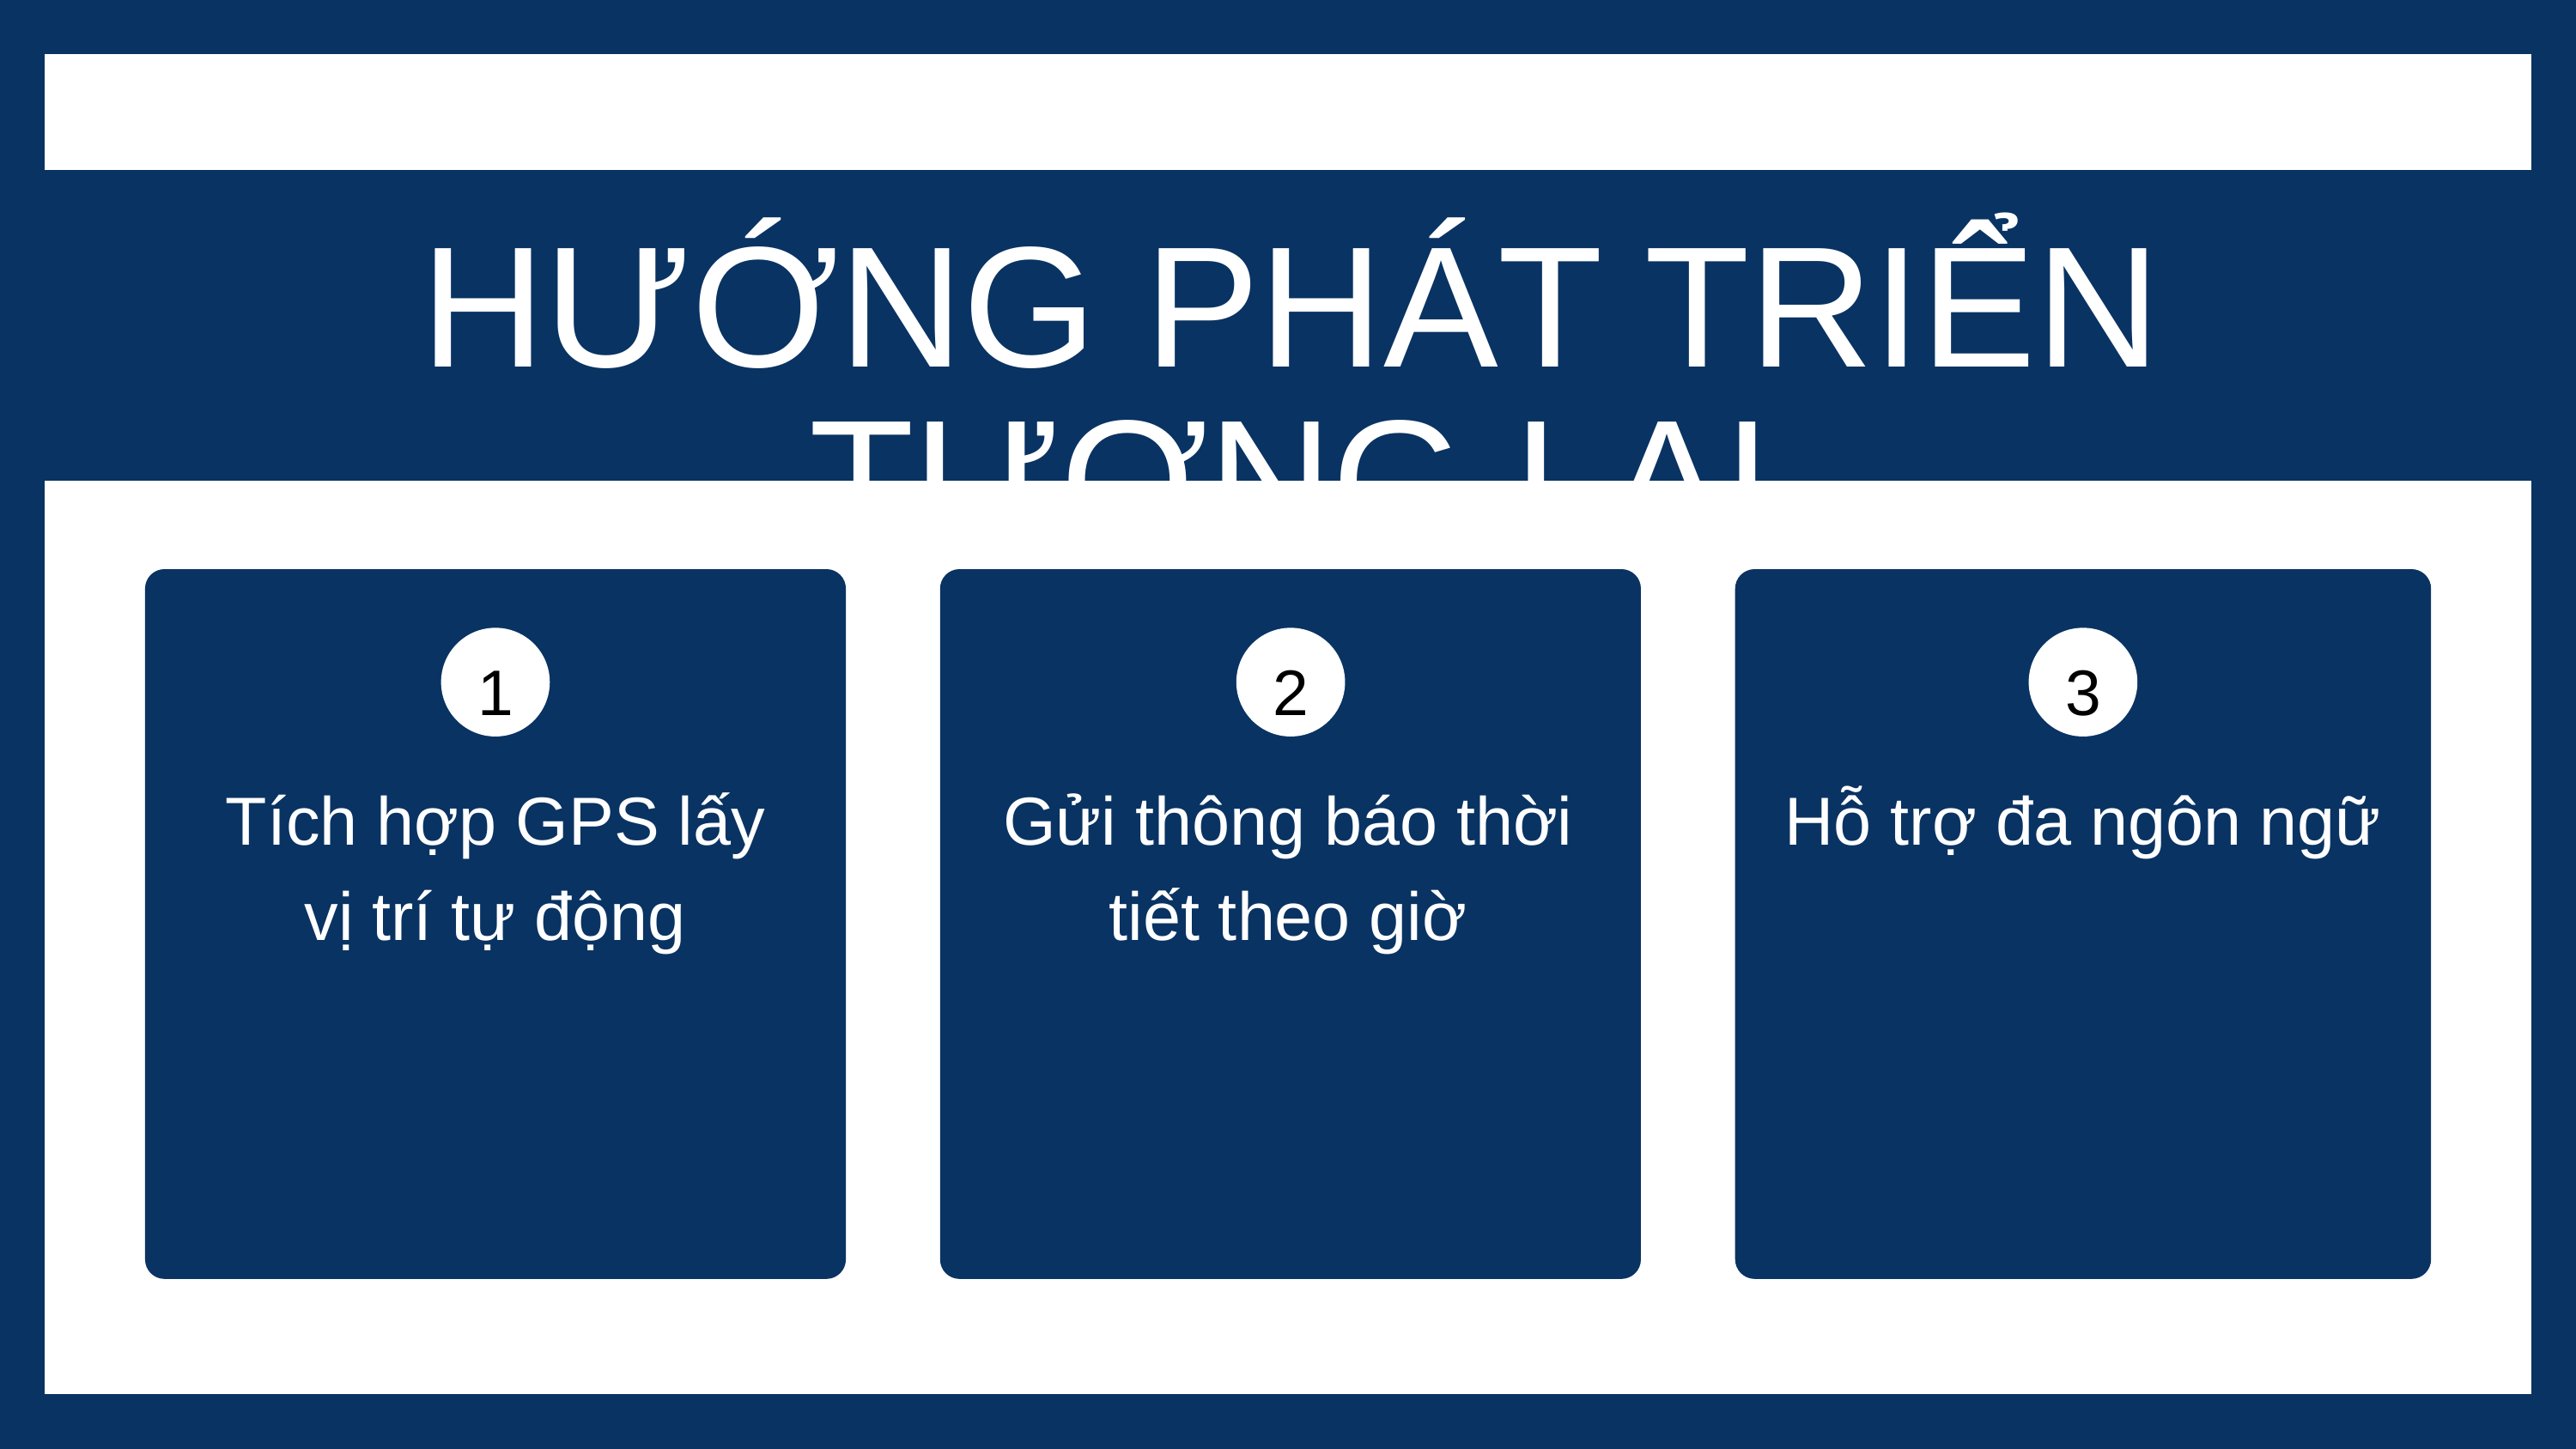

HƯỚNG PHÁT TRIỂN TƯƠNG LAI

1
2
3

Tích hợp GPS lấy vị trí tự động
Gửi thông báo thời tiết theo giờ
Hỗ trợ đa ngôn ngữ